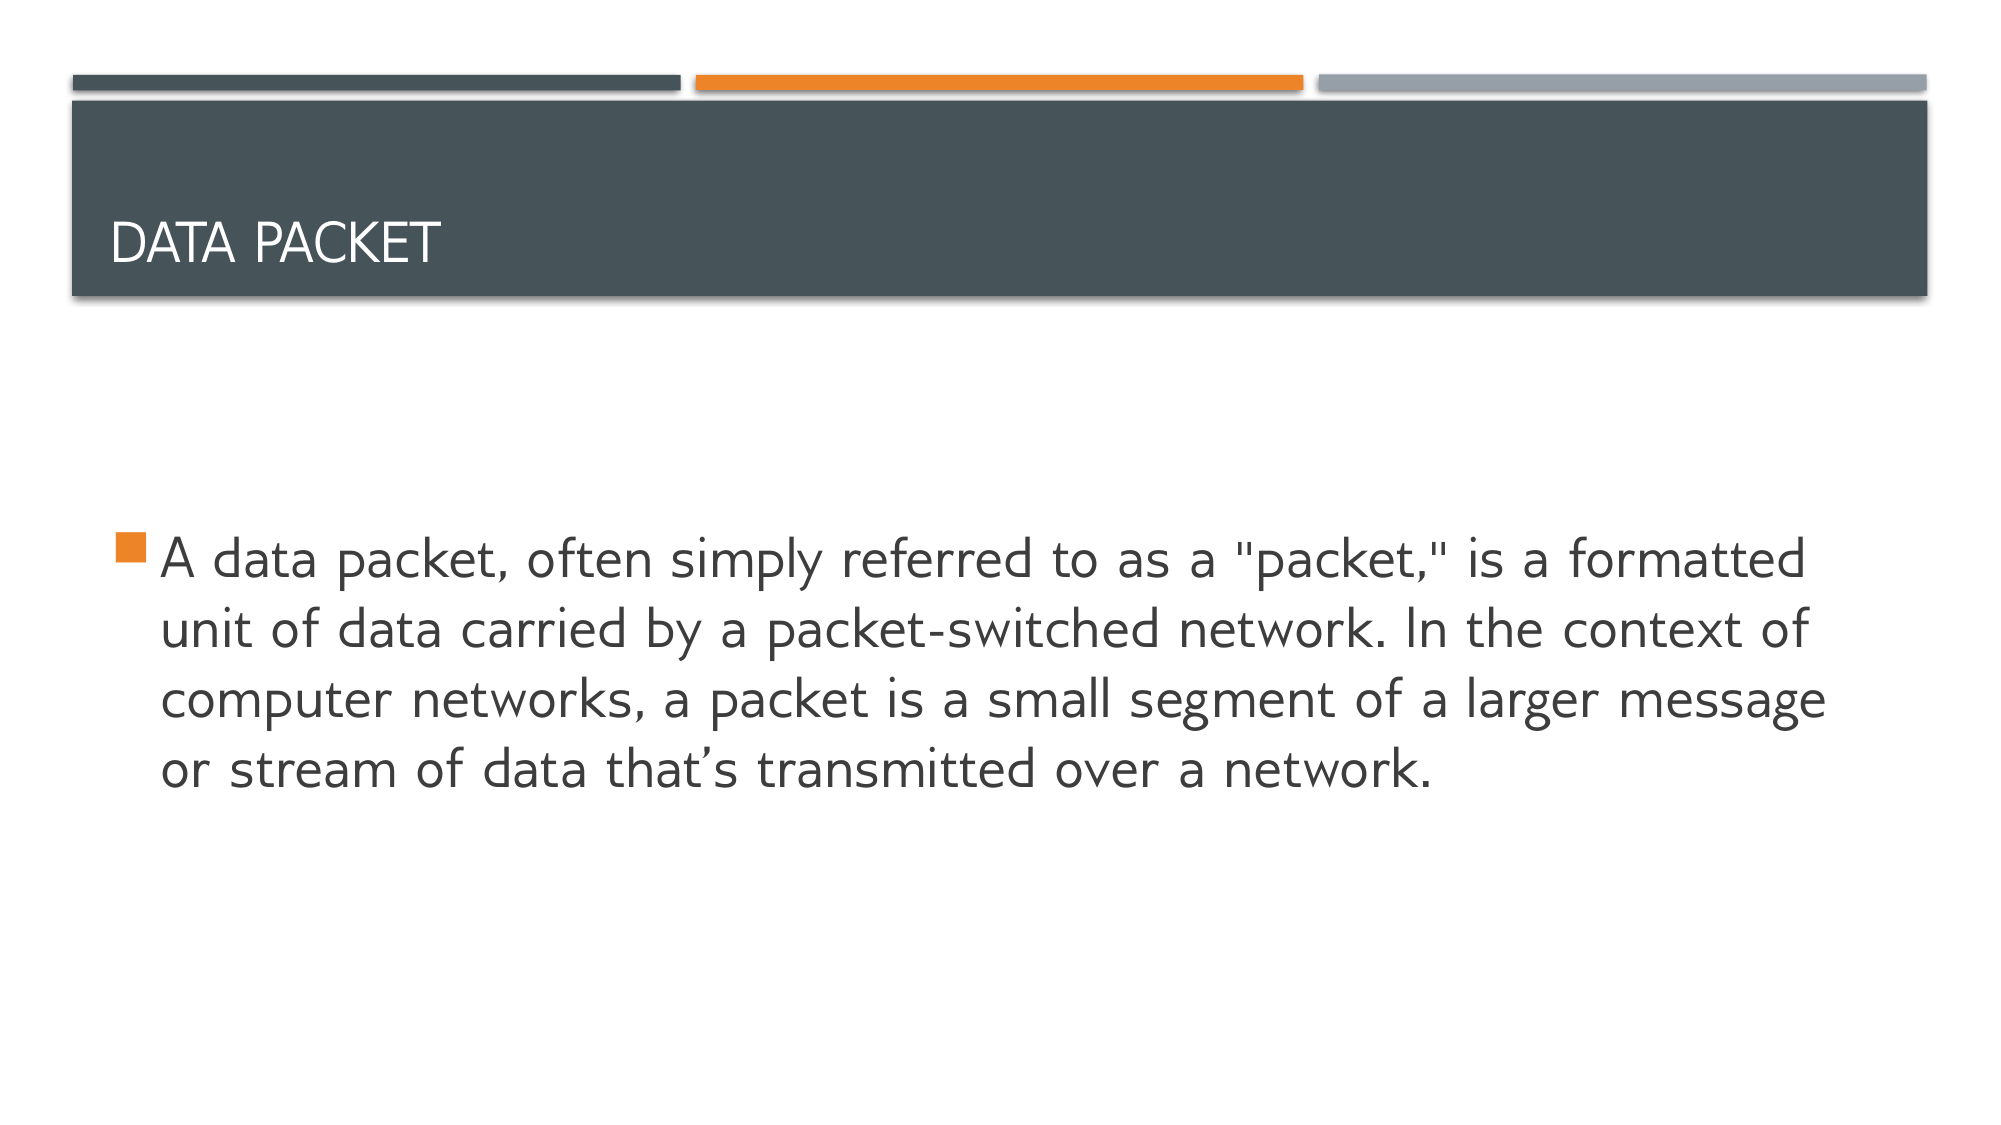

# DATA PACKET
A data packet, often simply referred to as a "packet," is a formatted unit of data carried by a packet-switched network. In the context of computer networks, a packet is a small segment of a larger message or stream of data that’s transmitted over a network.